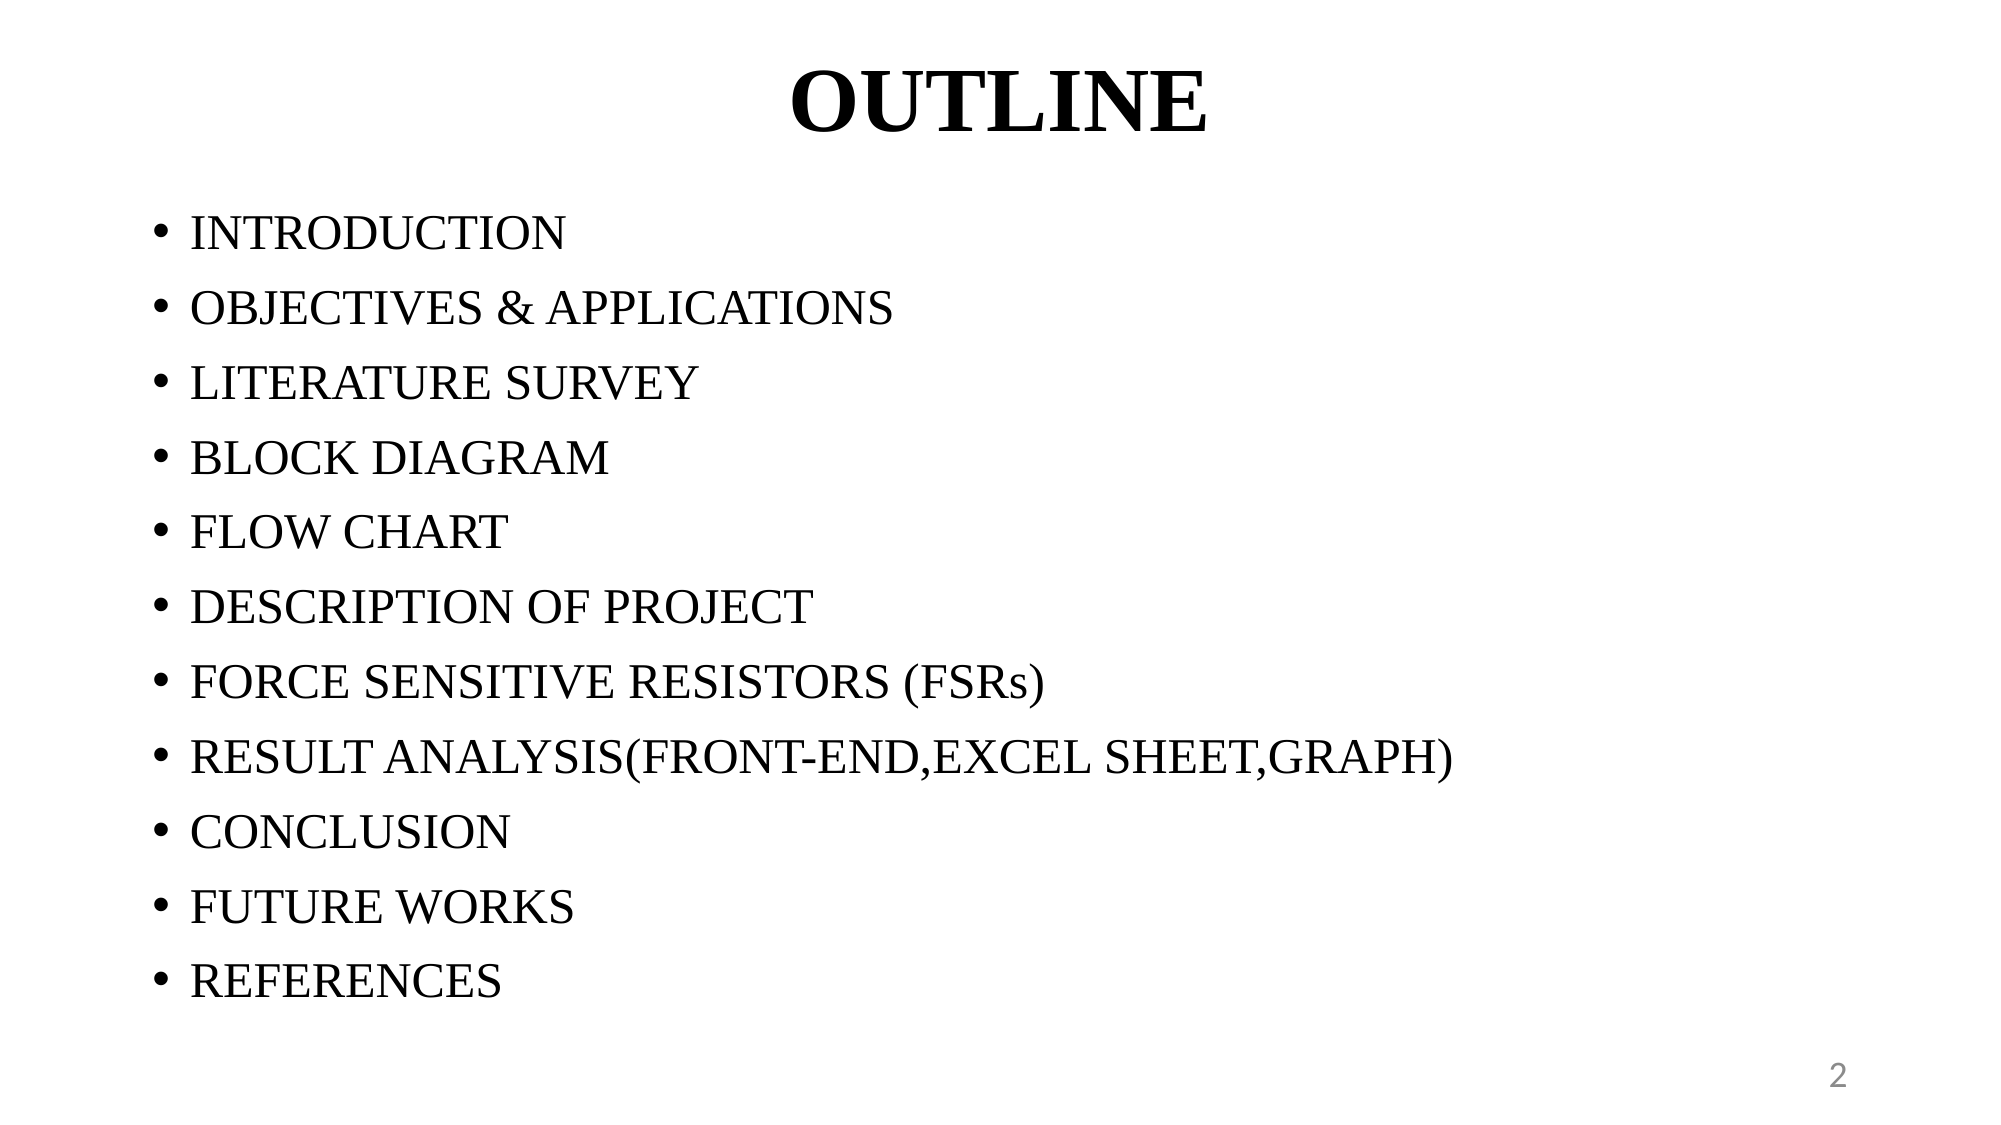

# OUTLINE
INTRODUCTION
OBJECTIVES & APPLICATIONS
LITERATURE SURVEY
BLOCK DIAGRAM
FLOW CHART
DESCRIPTION OF PROJECT
FORCE SENSITIVE RESISTORS (FSRs)
RESULT ANALYSIS(FRONT-END,EXCEL SHEET,GRAPH)
CONCLUSION
FUTURE WORKS
REFERENCES
2